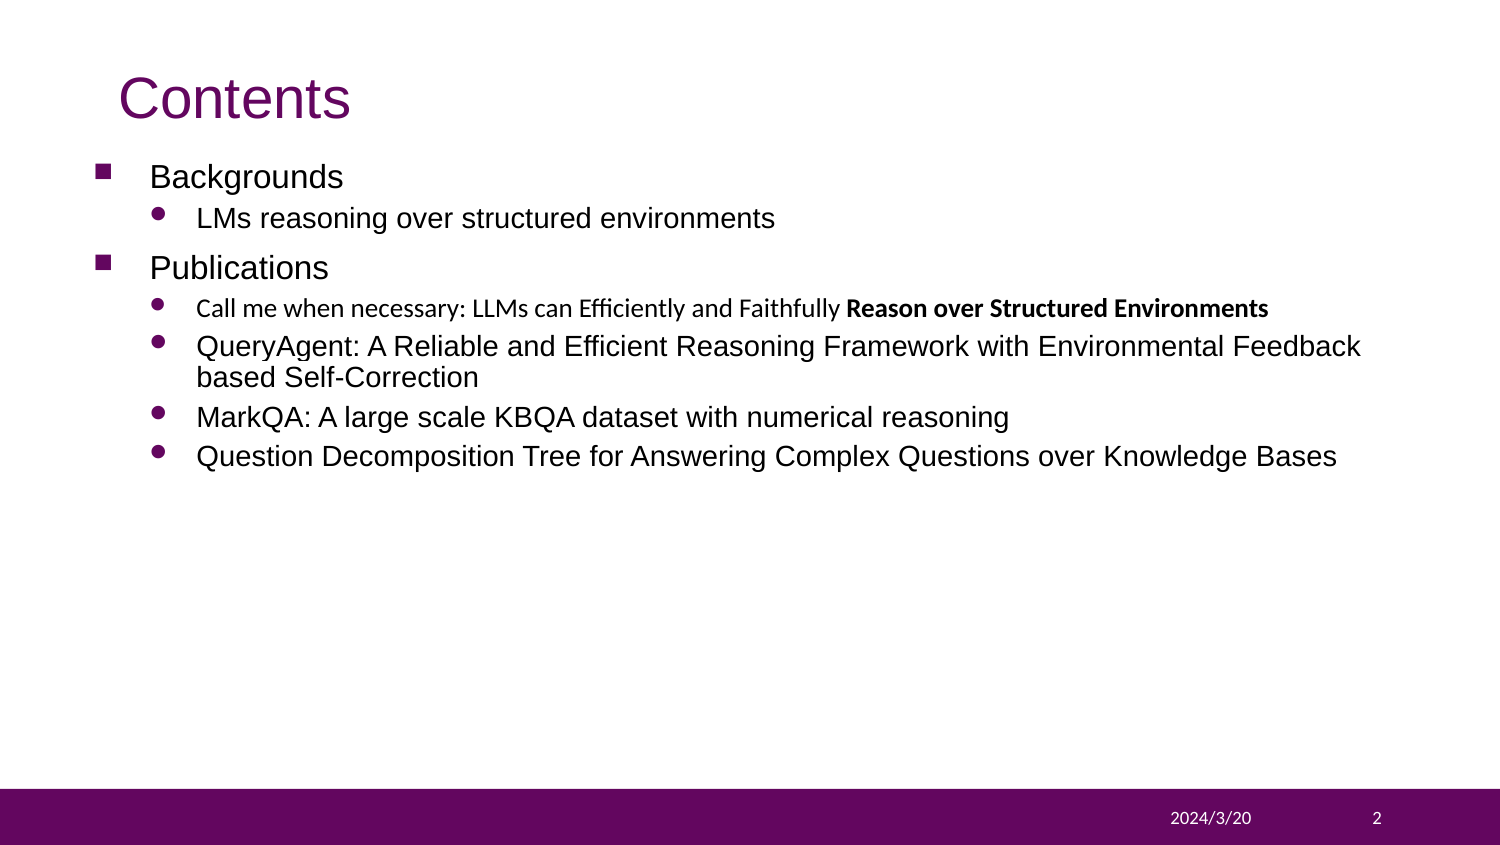

# Contents
Backgrounds
LMs reasoning over structured environments
Publications
Call me when necessary: LLMs can Efficiently and Faithfully Reason over Structured Environments
QueryAgent: A Reliable and Efficient Reasoning Framework with Environmental Feedback based Self-Correction
MarkQA: A large scale KBQA dataset with numerical reasoning
Question Decomposition Tree for Answering Complex Questions over Knowledge Bases
2024/3/20
2